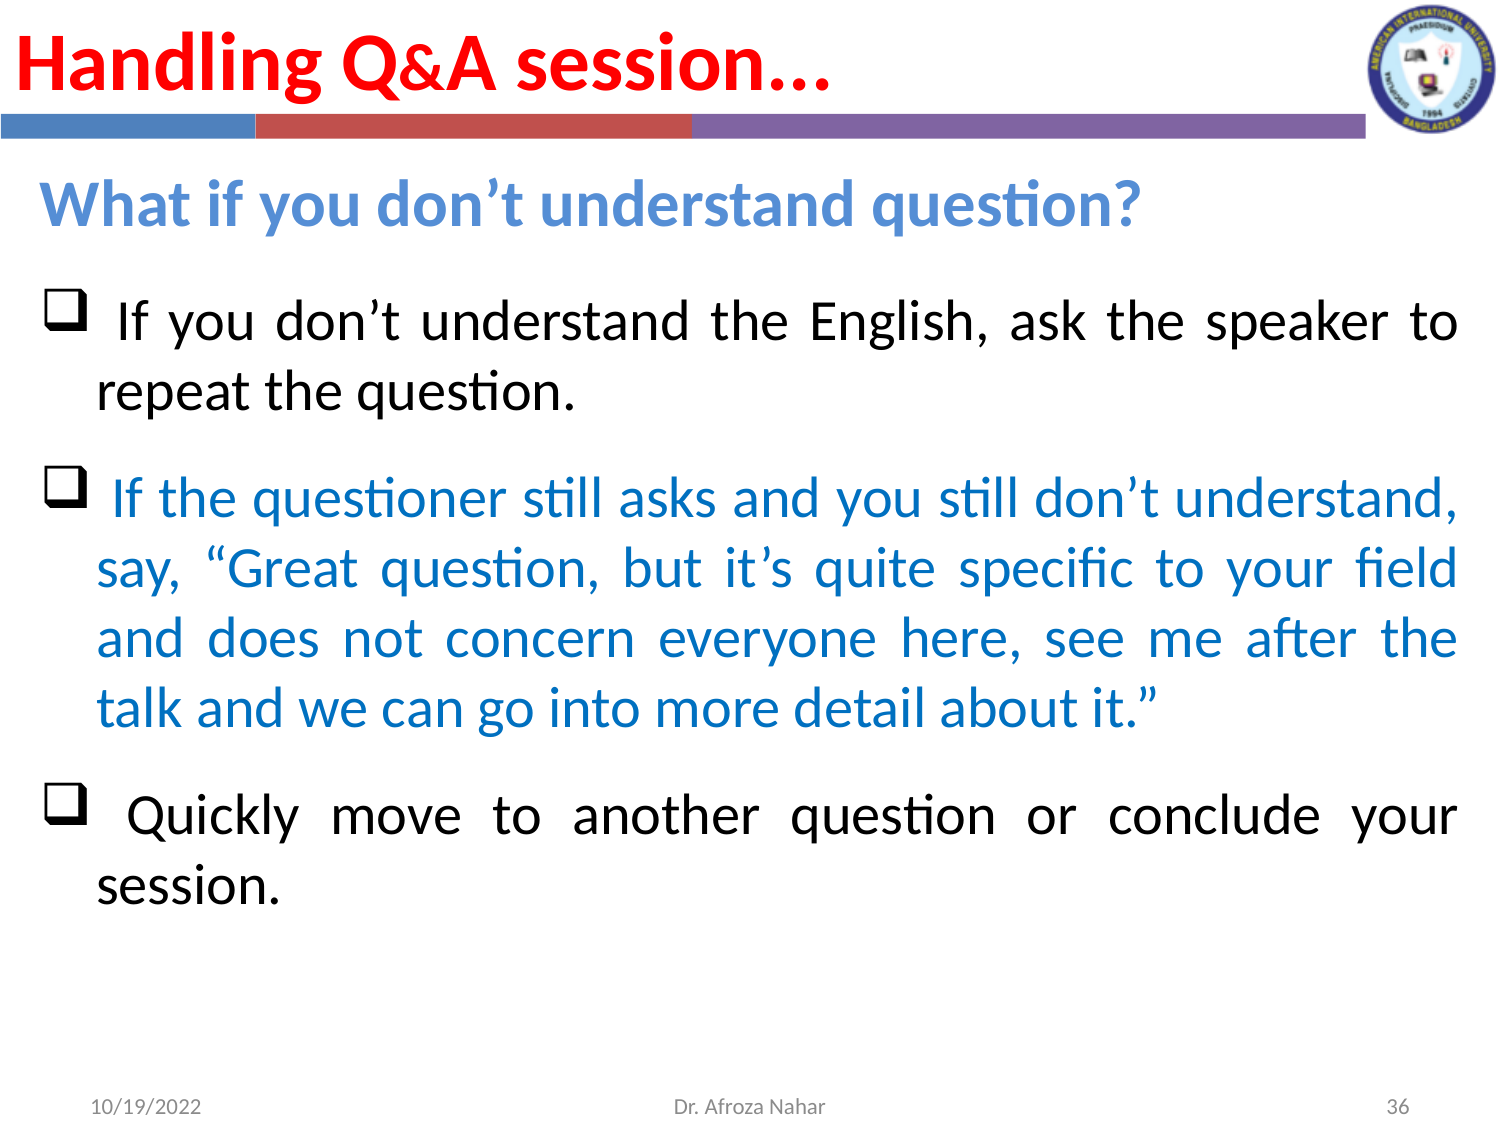

Handling Q&A session...
What if you don’t understand question?
 If you don’t understand the English, ask the speaker to repeat the question.
 If the questioner still asks and you still don’t understand, say, “Great question, but it’s quite specific to your field and does not concern everyone here, see me after the talk and we can go into more detail about it.”
 Quickly move to another question or conclude your session.

10/19/2022
Dr. Afroza Nahar
36